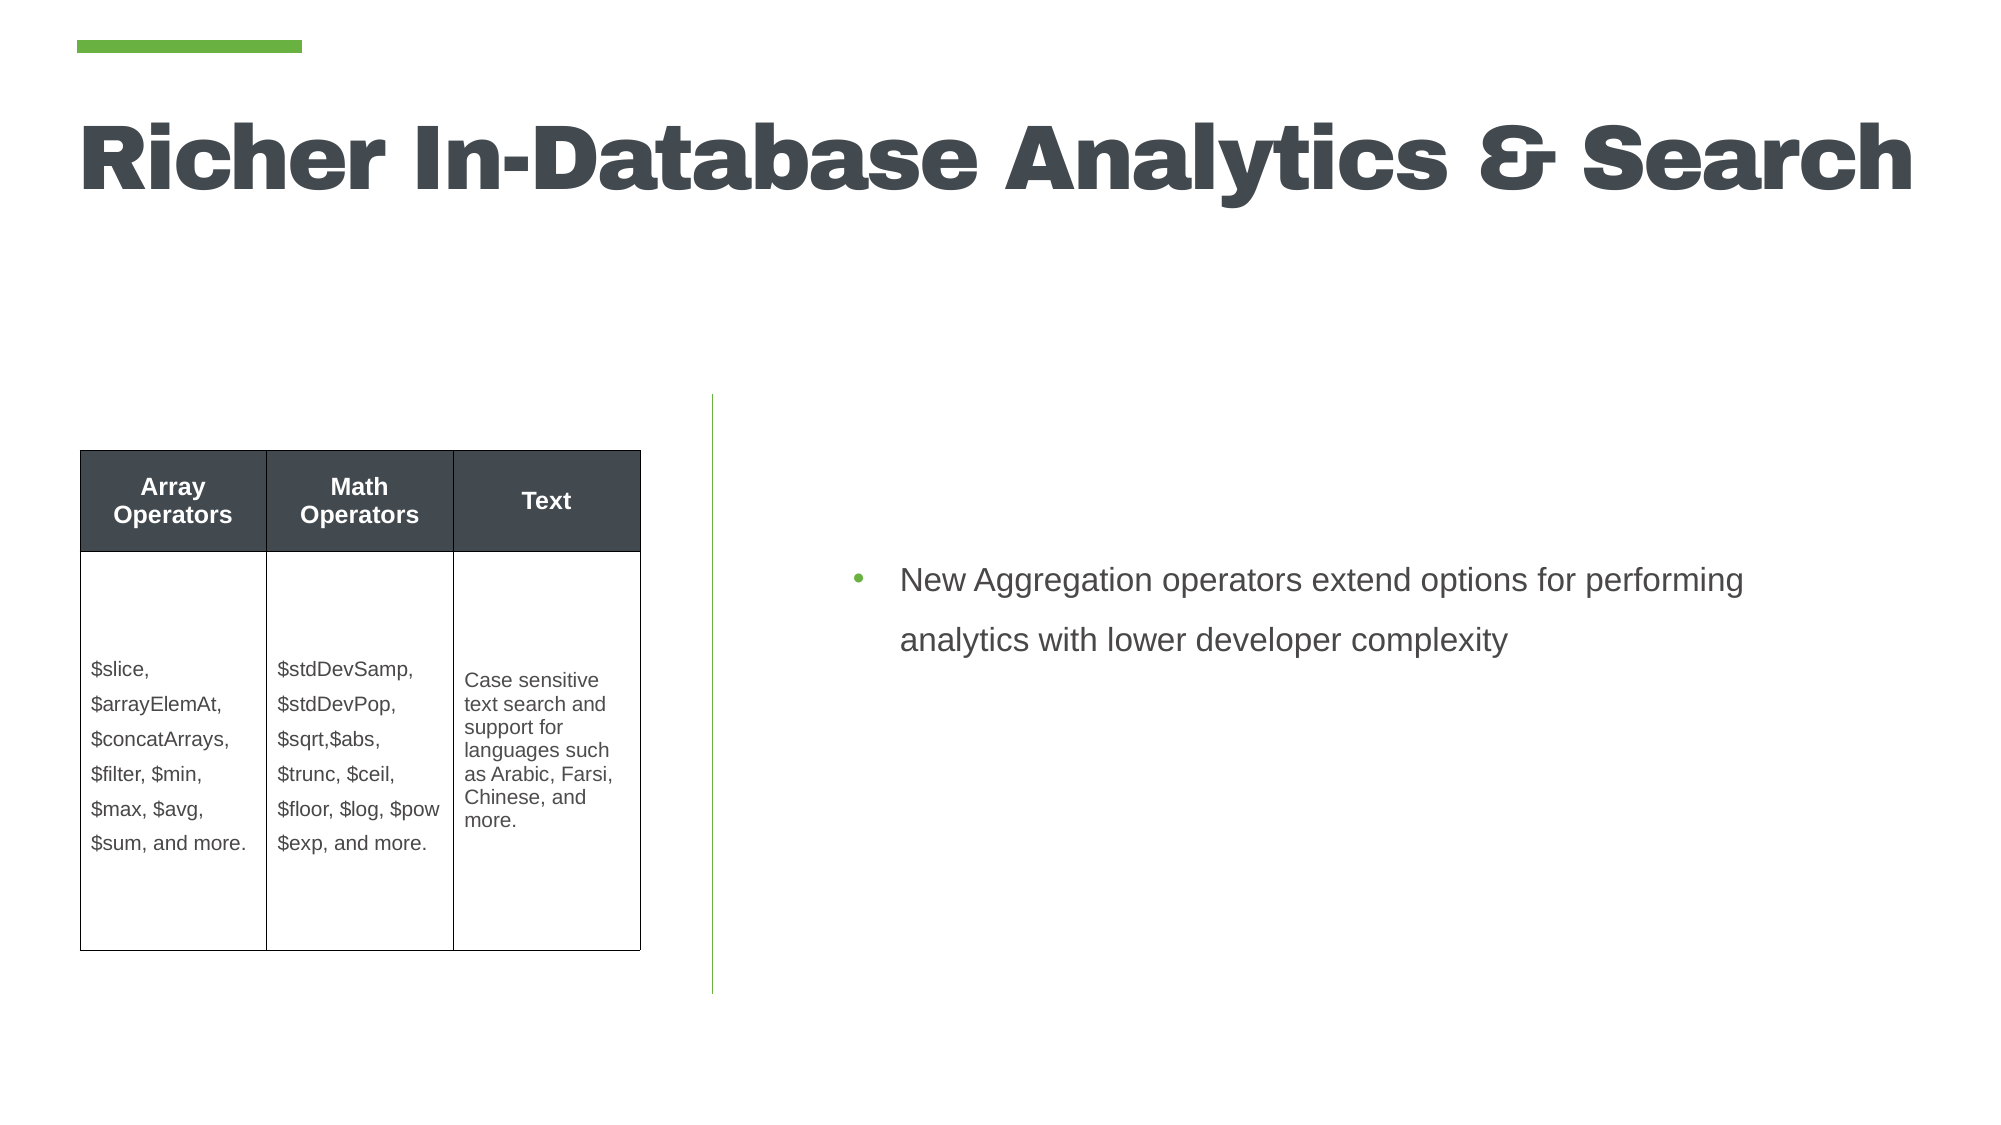

# Richer In-Database Analytics & Search
New Aggregation operators extend options for performing analytics with lower developer complexity
| Array Operators | Math Operators | Text |
| --- | --- | --- |
| $slice, $arrayElemAt, $concatArrays,$filter, $min, $max, $avg, $sum, and more. | $stdDevSamp, $stdDevPop, $sqrt,$abs, $trunc, $ceil,$floor, $log, $pow $exp, and more. | Case sensitive text search and support for languages such as Arabic, Farsi, Chinese, and more. |